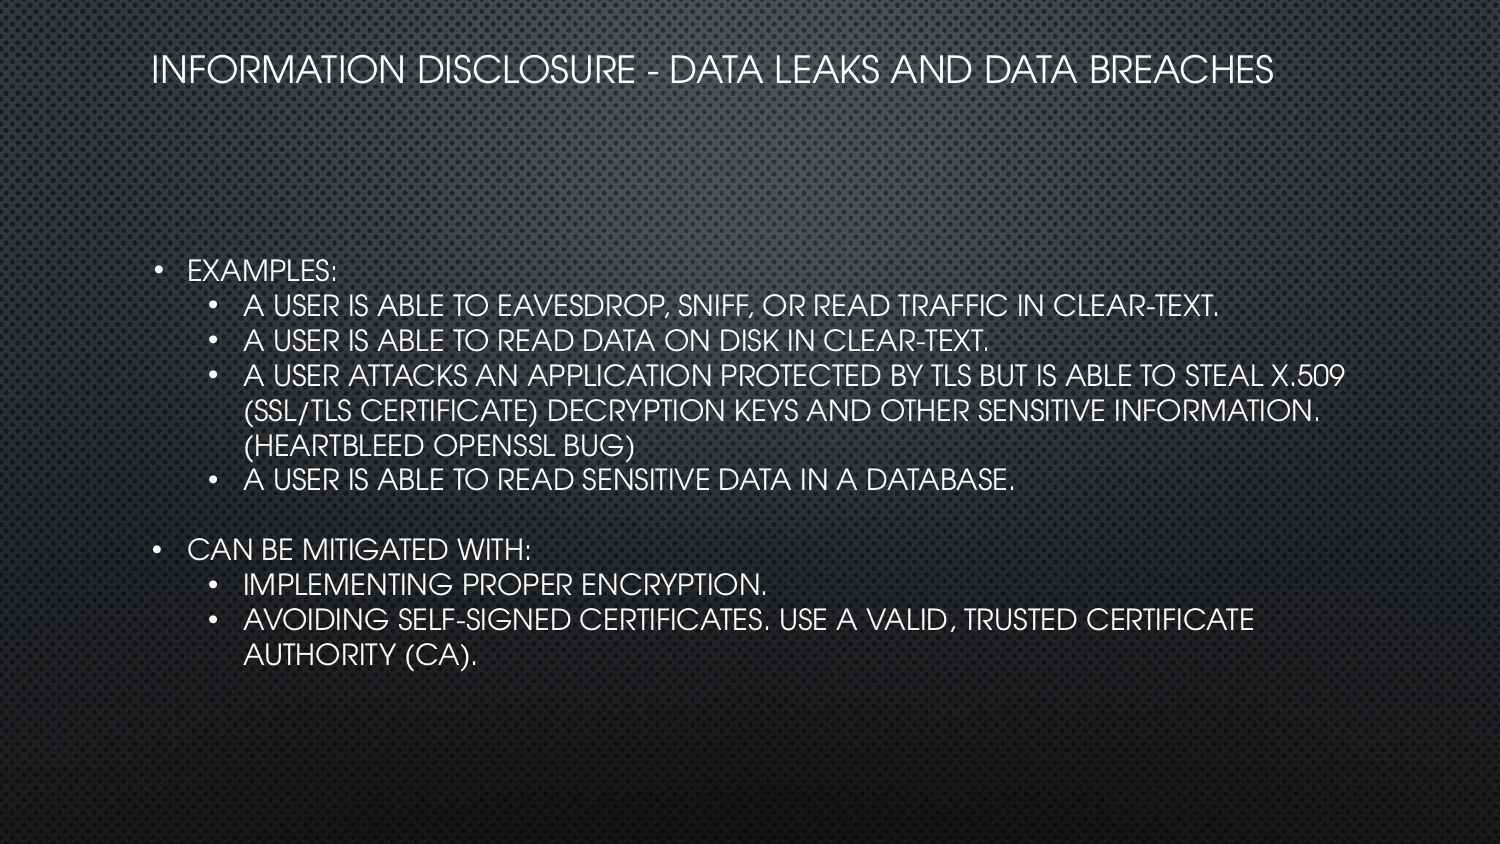

# INFORMATION DISCLOSURE - DATA LEAKS AND DATA BREACHES
EXAMPLES:
A USER IS ABLE TO EAVESDROP, SNIFF, OR READ TRAFFIC IN CLEAR-TEXT.
A USER IS ABLE TO READ DATA ON DISK IN CLEAR-TEXT.
A USER ATTACKS AN APPLICATION PROTECTED BY TLS BUT IS ABLE TO STEAL X.509 (SSL/TLS CERTIFICATE) DECRYPTION KEYS AND OTHER SENSITIVE INFORMATION. (HEARTBLEED OPENSSL BUG)
A USER IS ABLE TO READ SENSITIVE DATA IN A DATABASE.

CAN BE MITIGATED WITH:
IMPLEMENTING PROPER ENCRYPTION.
AVOIDING SELF-SIGNED CERTIFICATES. USE A VALID, TRUSTED CERTIFICATE AUTHORITY (CA).